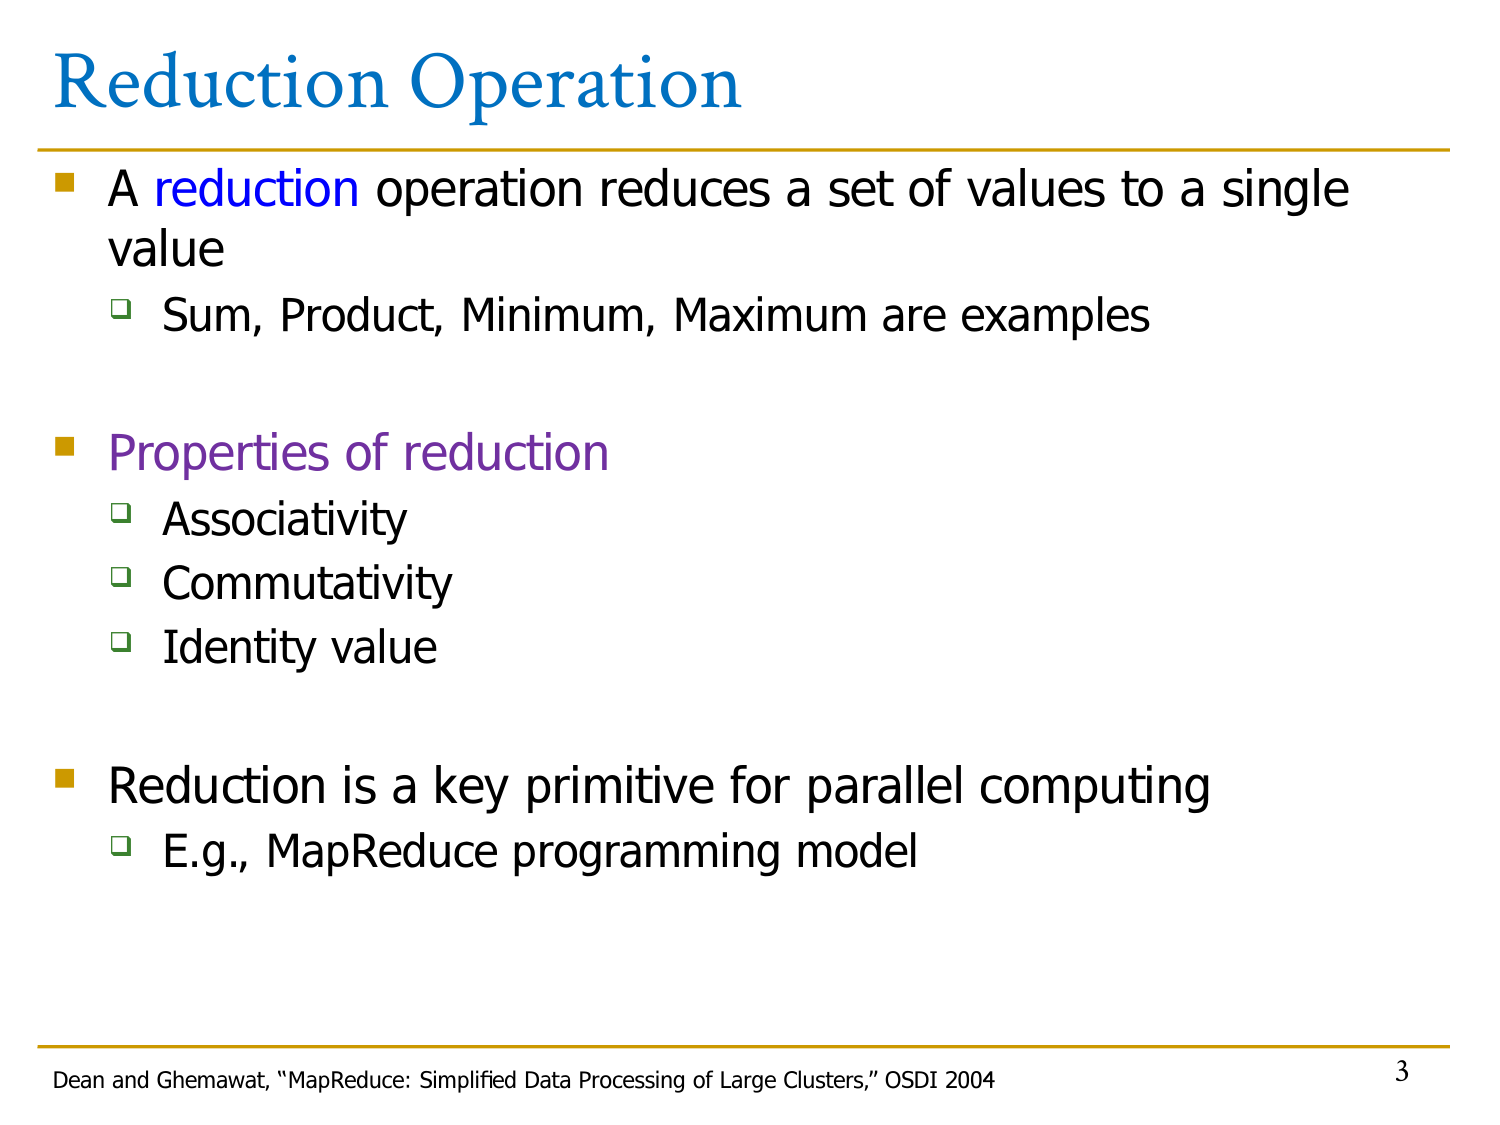

# Reduction Operation
A reduction operation reduces a set of values to a single value
Sum, Product, Minimum, Maximum are examples

Properties of reduction
Associativity
Commutativity
Identity value

Reduction is a key primitive for parallel computing
E.g., MapReduce programming model
3
Dean and Ghemawat, “MapReduce: Simplified Data Processing of Large Clusters,” OSDI 2004